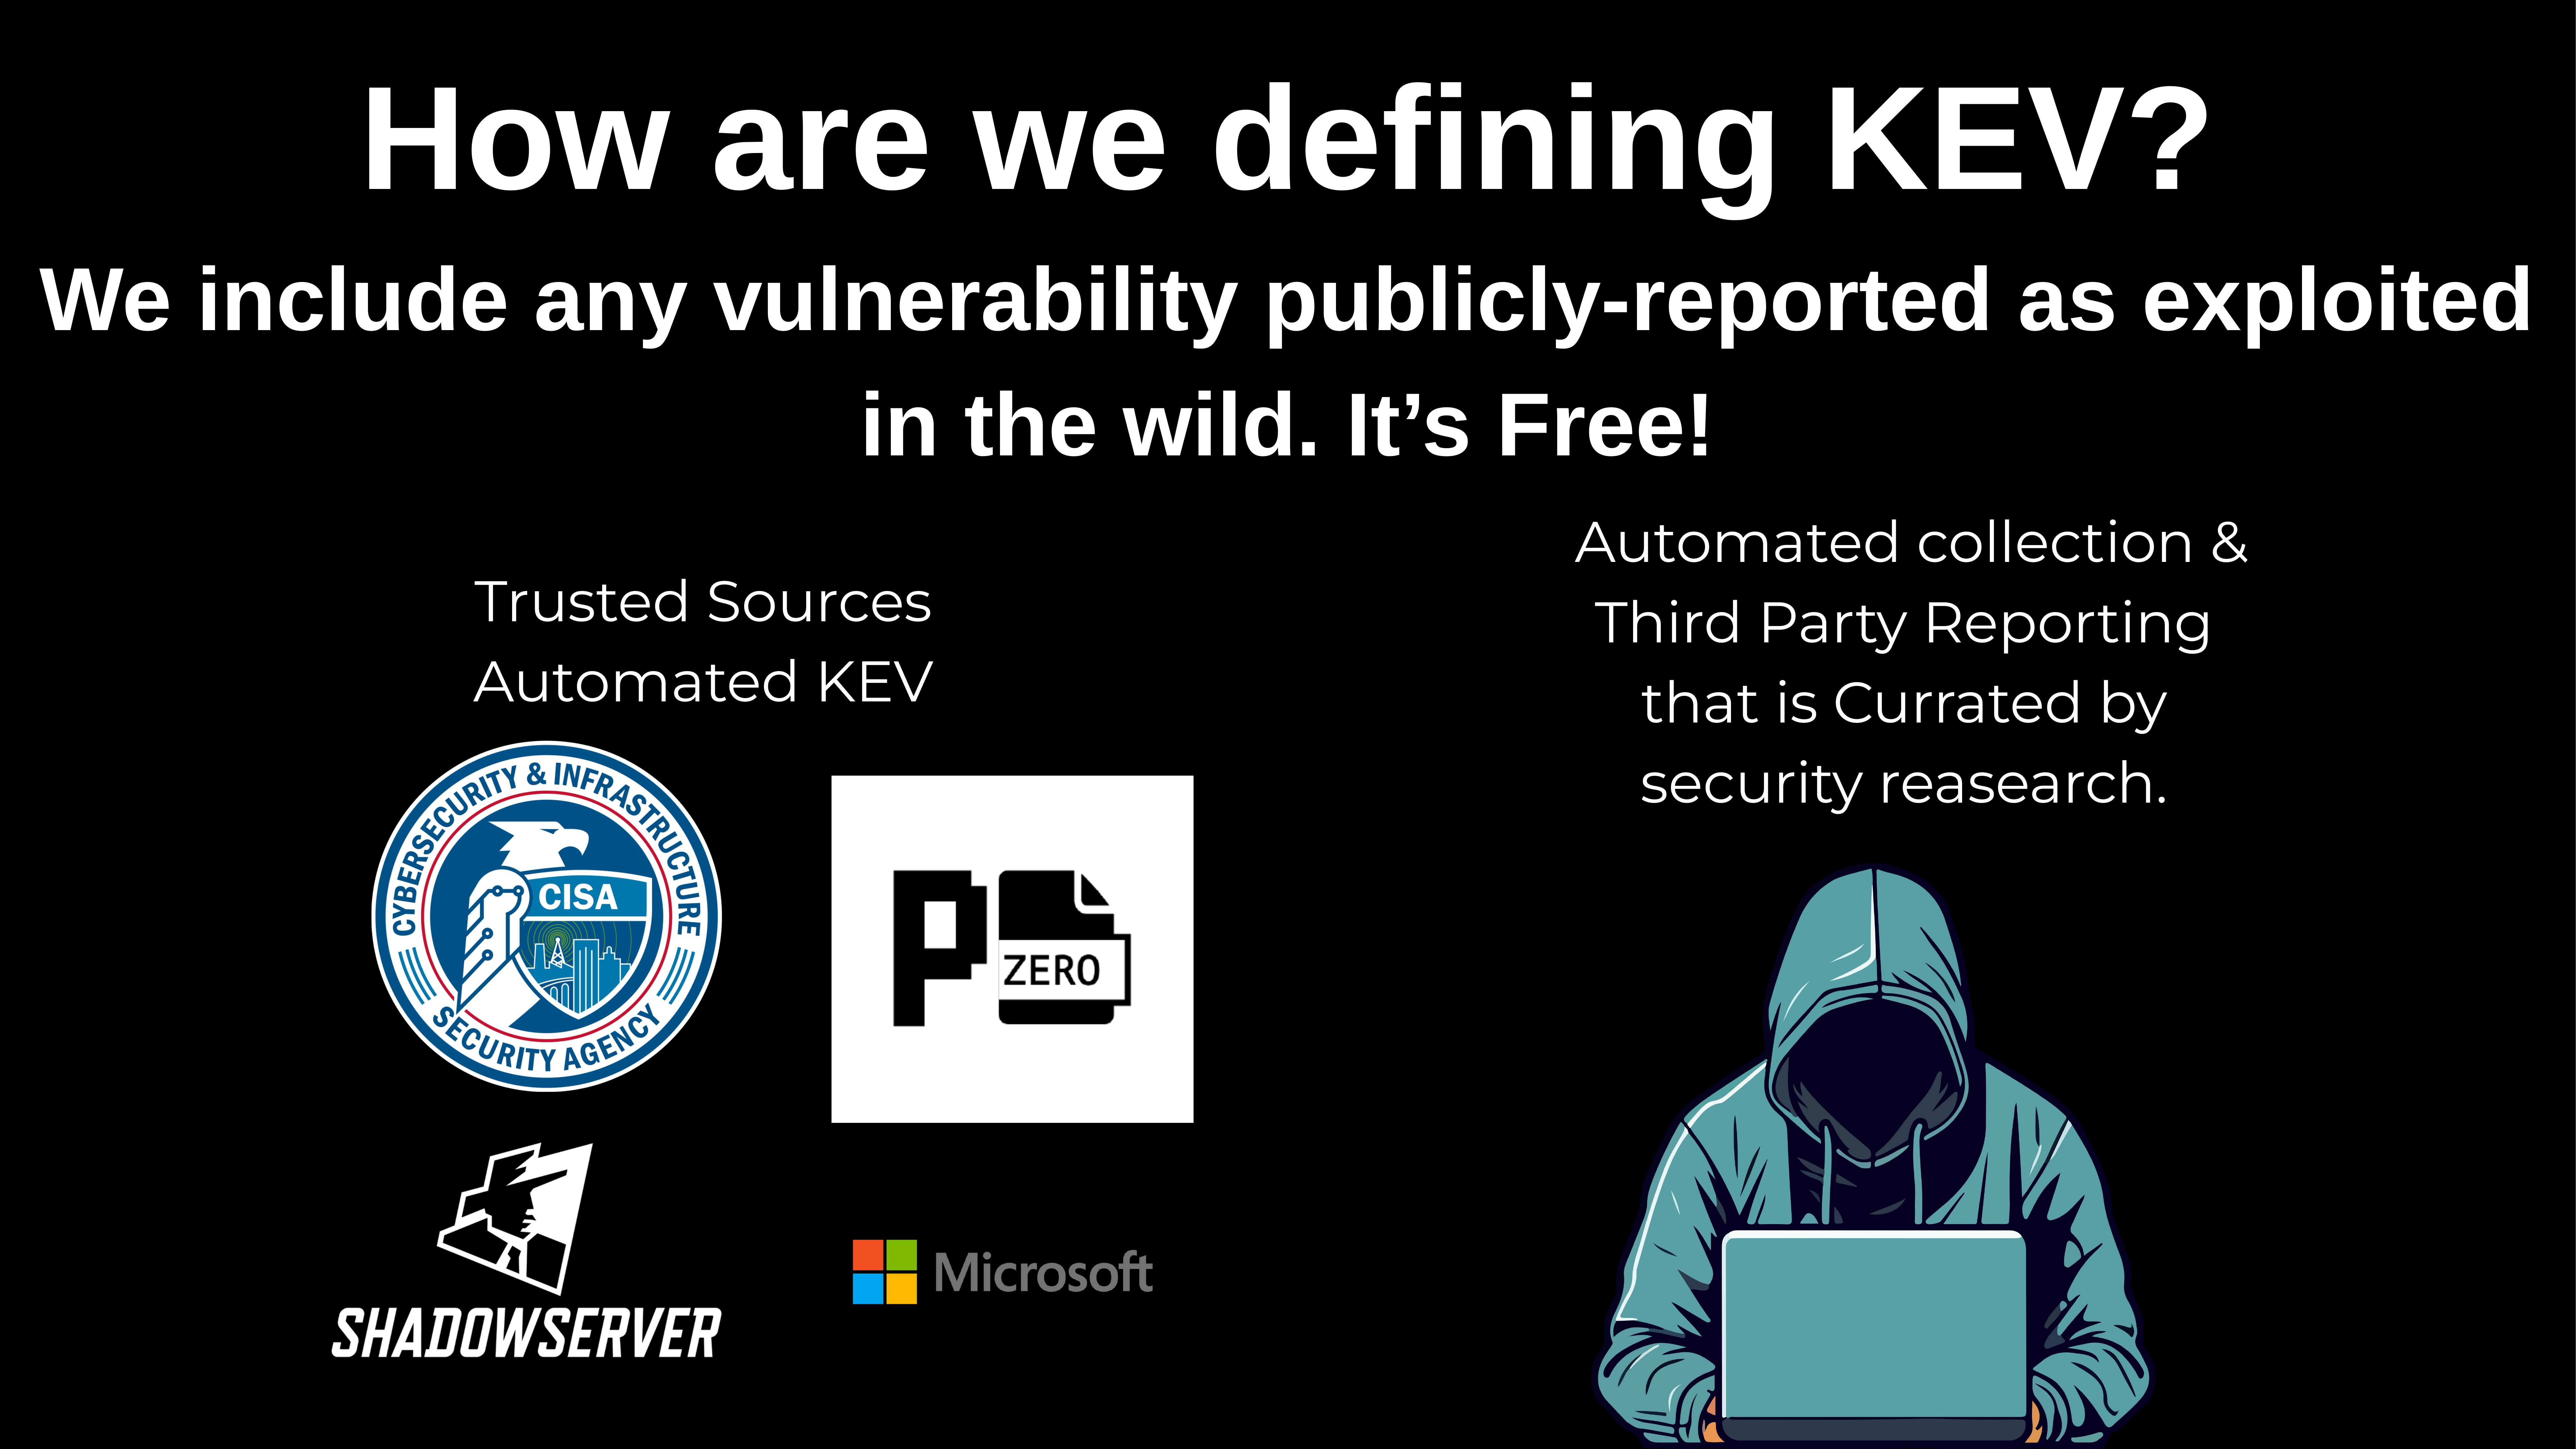

How are we defining KEV?
We include any vulnerability publicly-reported as exploited in the wild. It’s Free!
 Automated collection & Third Party Reporting that is Currated by security reasearch.

Trusted Sources
Automated KEV